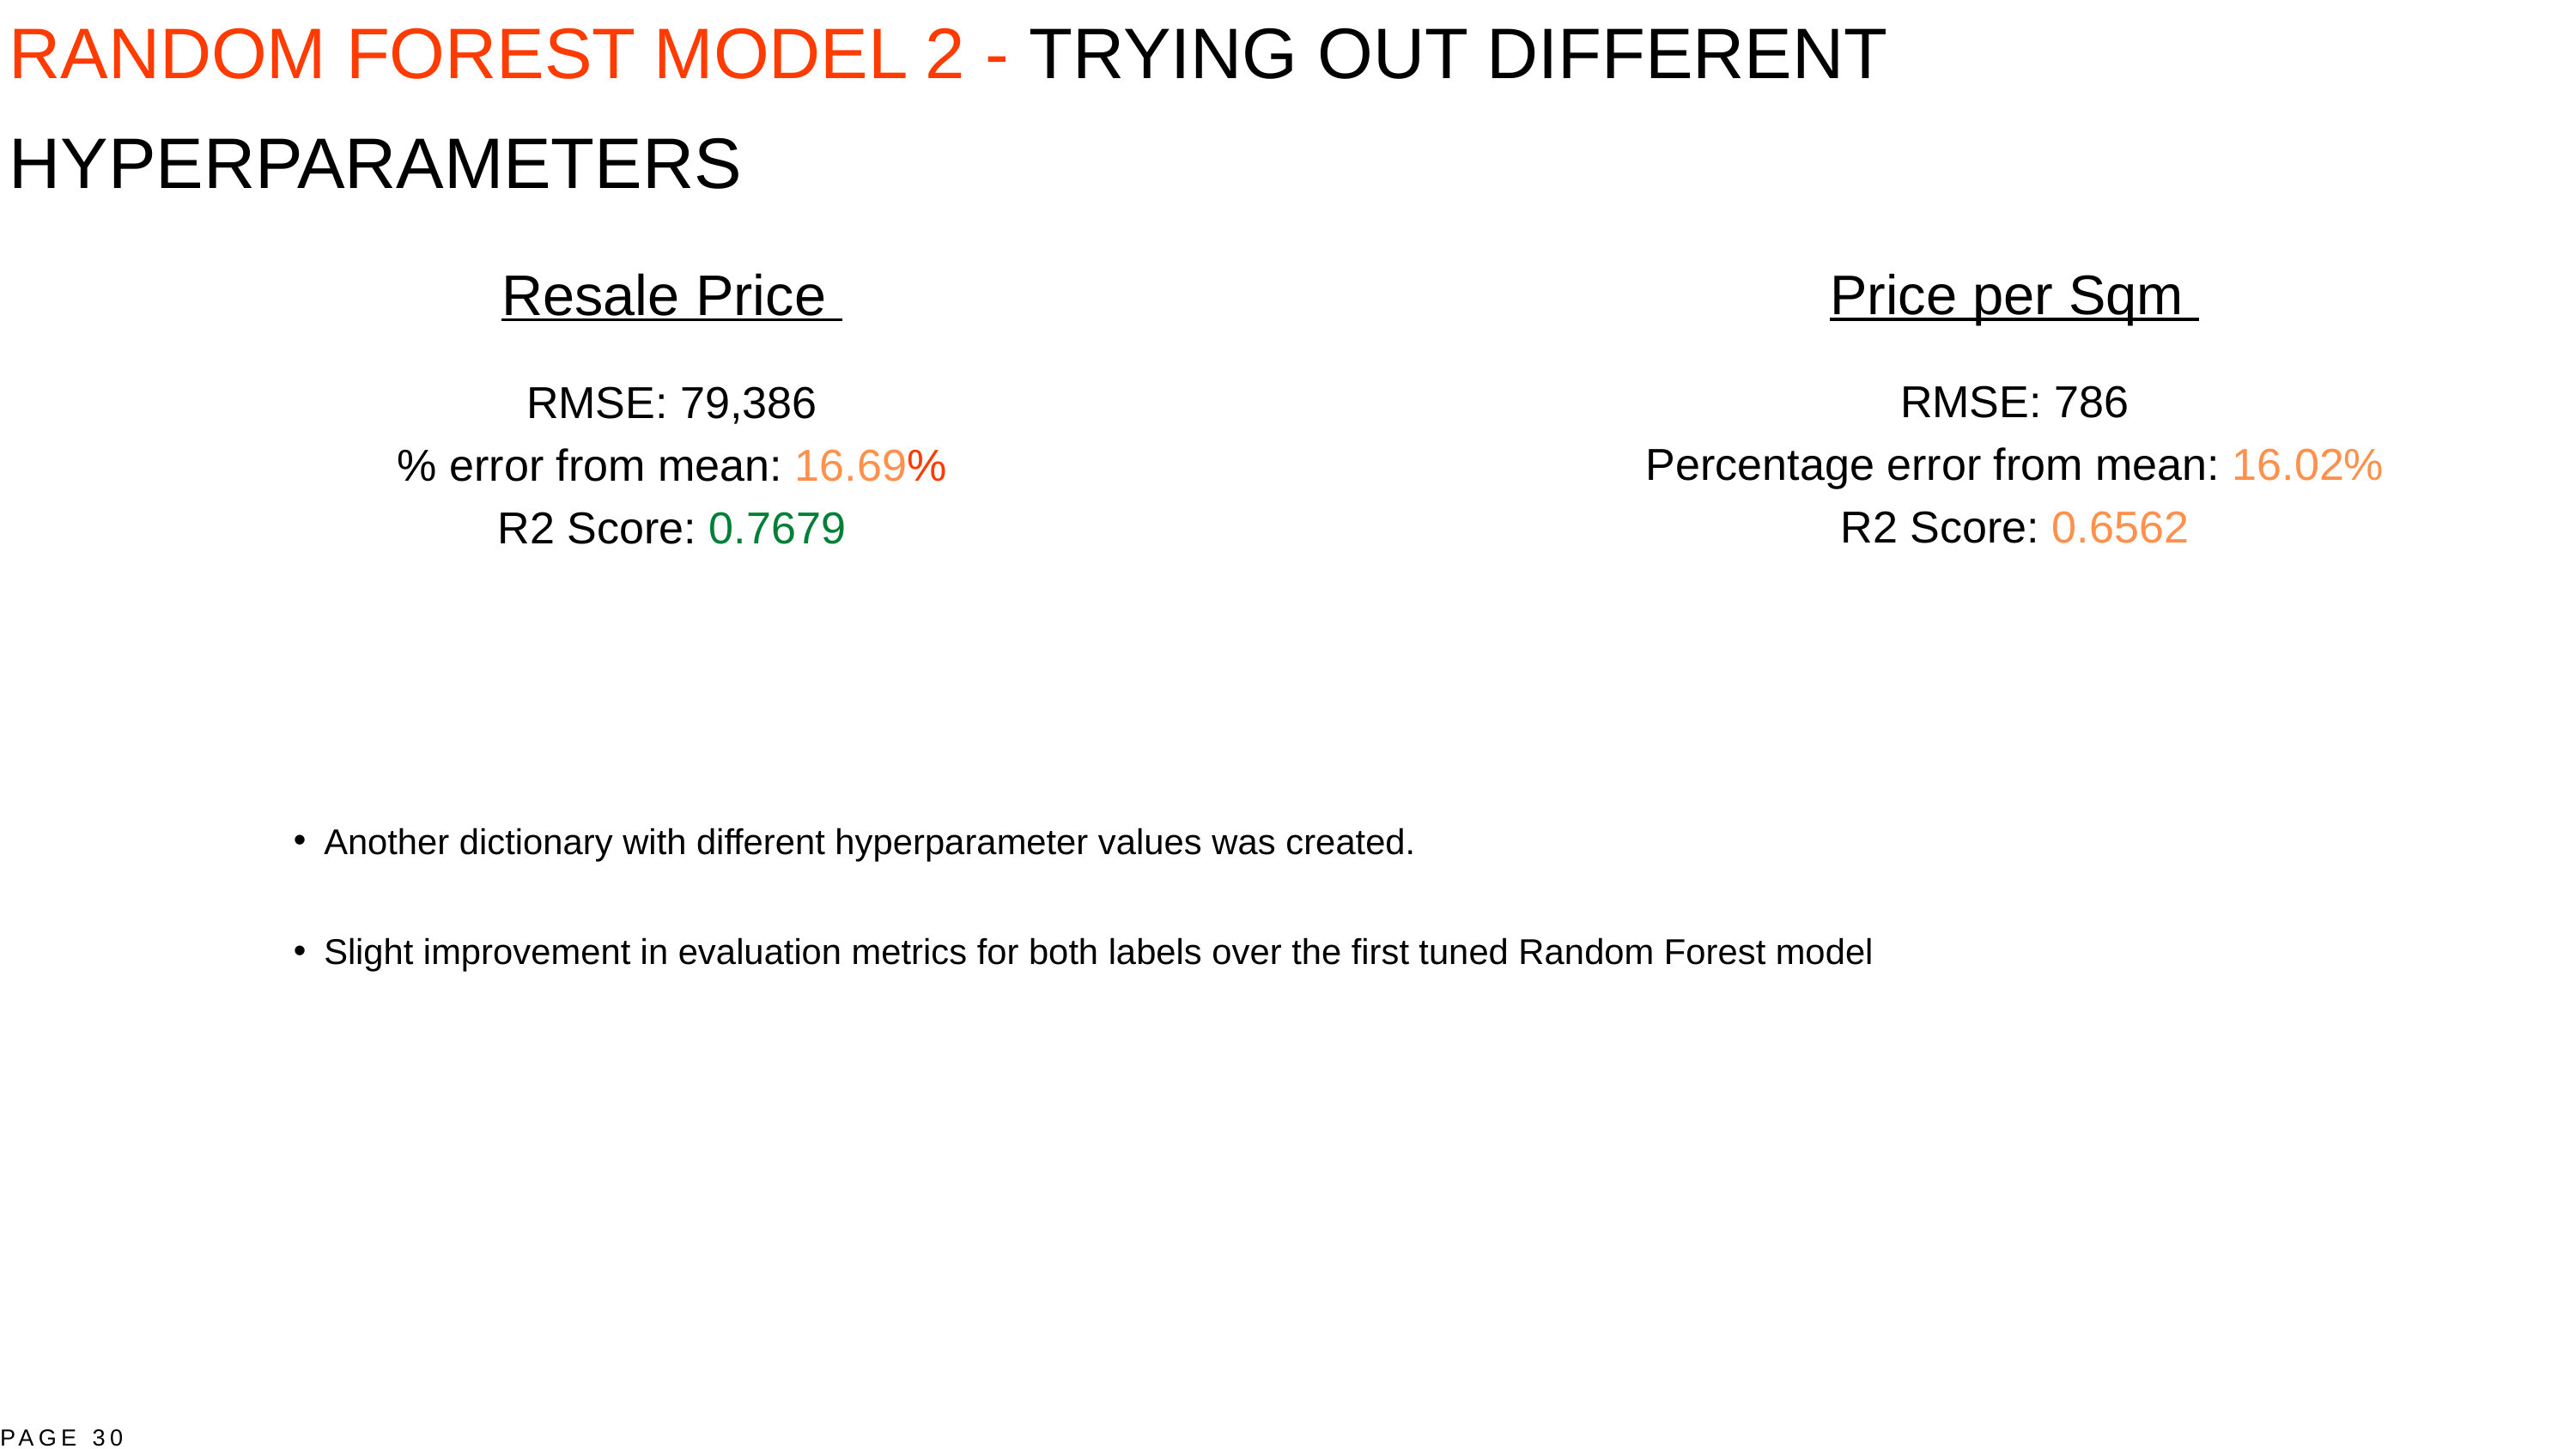

RANDOM FOREST MODEL 2 - TRYING OUT DIFFERENT HYPERPARAMETERS
Resale Price
RMSE: 79,386
% error from mean: 16.69%
R2 Score: 0.7679

Price per Sqm
RMSE: 786
Percentage error from mean: 16.02%
R2 Score: 0.6562

Another dictionary with different hyperparameter values was created.

Slight improvement in evaluation metrics for both labels over the first tuned Random Forest model

PAGE 30